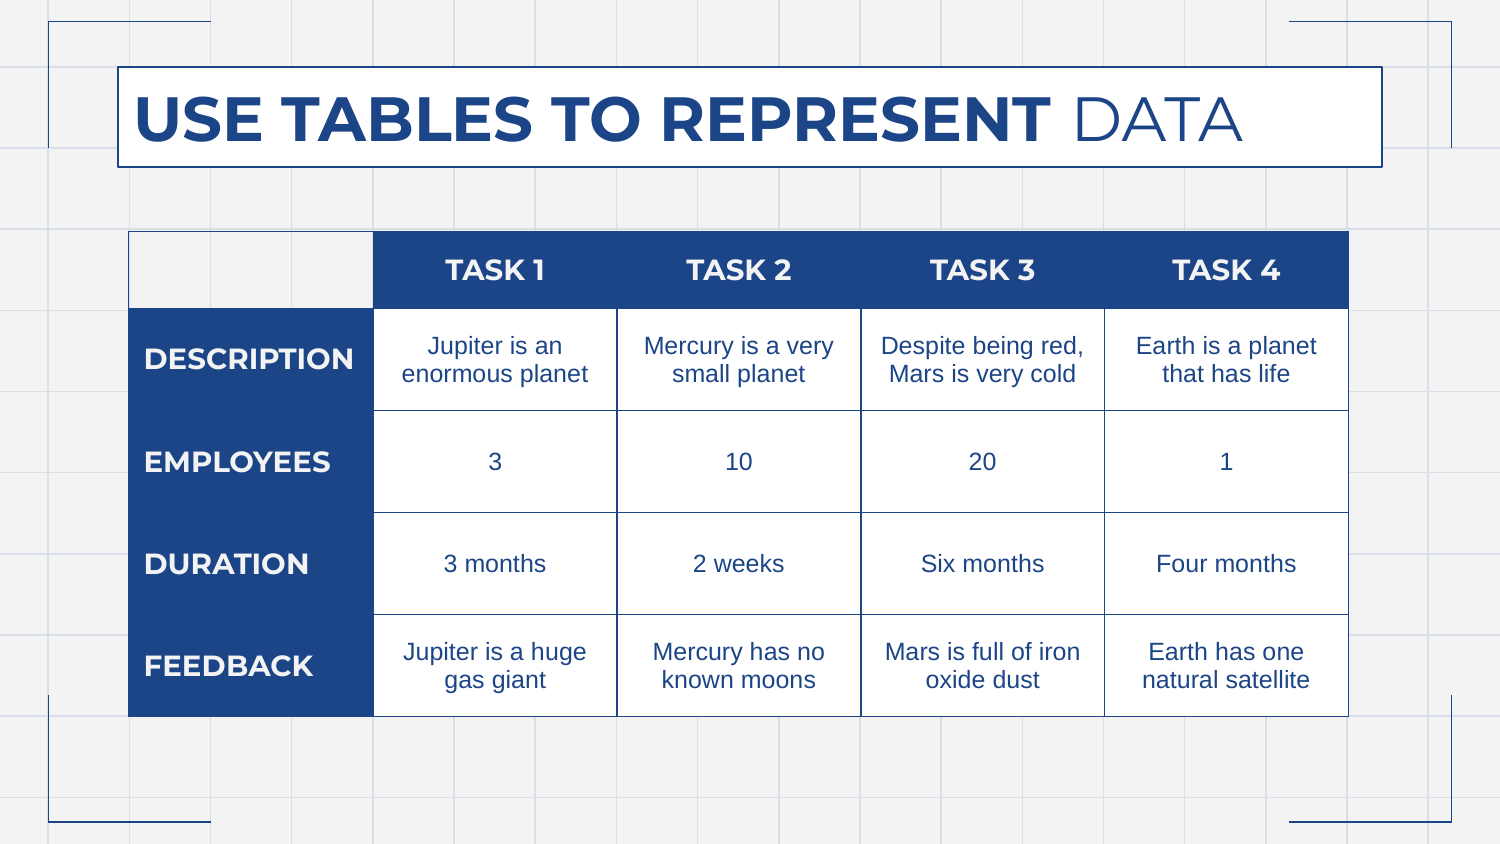

# USE TABLES TO REPRESENT DATA
|  | TASK 1 | TASK 2 | TASK 3 | TASK 4 |
| --- | --- | --- | --- | --- |
| DESCRIPTION | Jupiter is an enormous planet | Mercury is a very small planet | Despite being red, Mars is very cold | Earth is a planet that has life |
| EMPLOYEES | 3 | 10 | 20 | 1 |
| DURATION | 3 months | 2 weeks | Six months | Four months |
| FEEDBACK | Jupiter is a huge gas giant | Mercury has no known moons | Mars is full of iron oxide dust | Earth has one natural satellite |